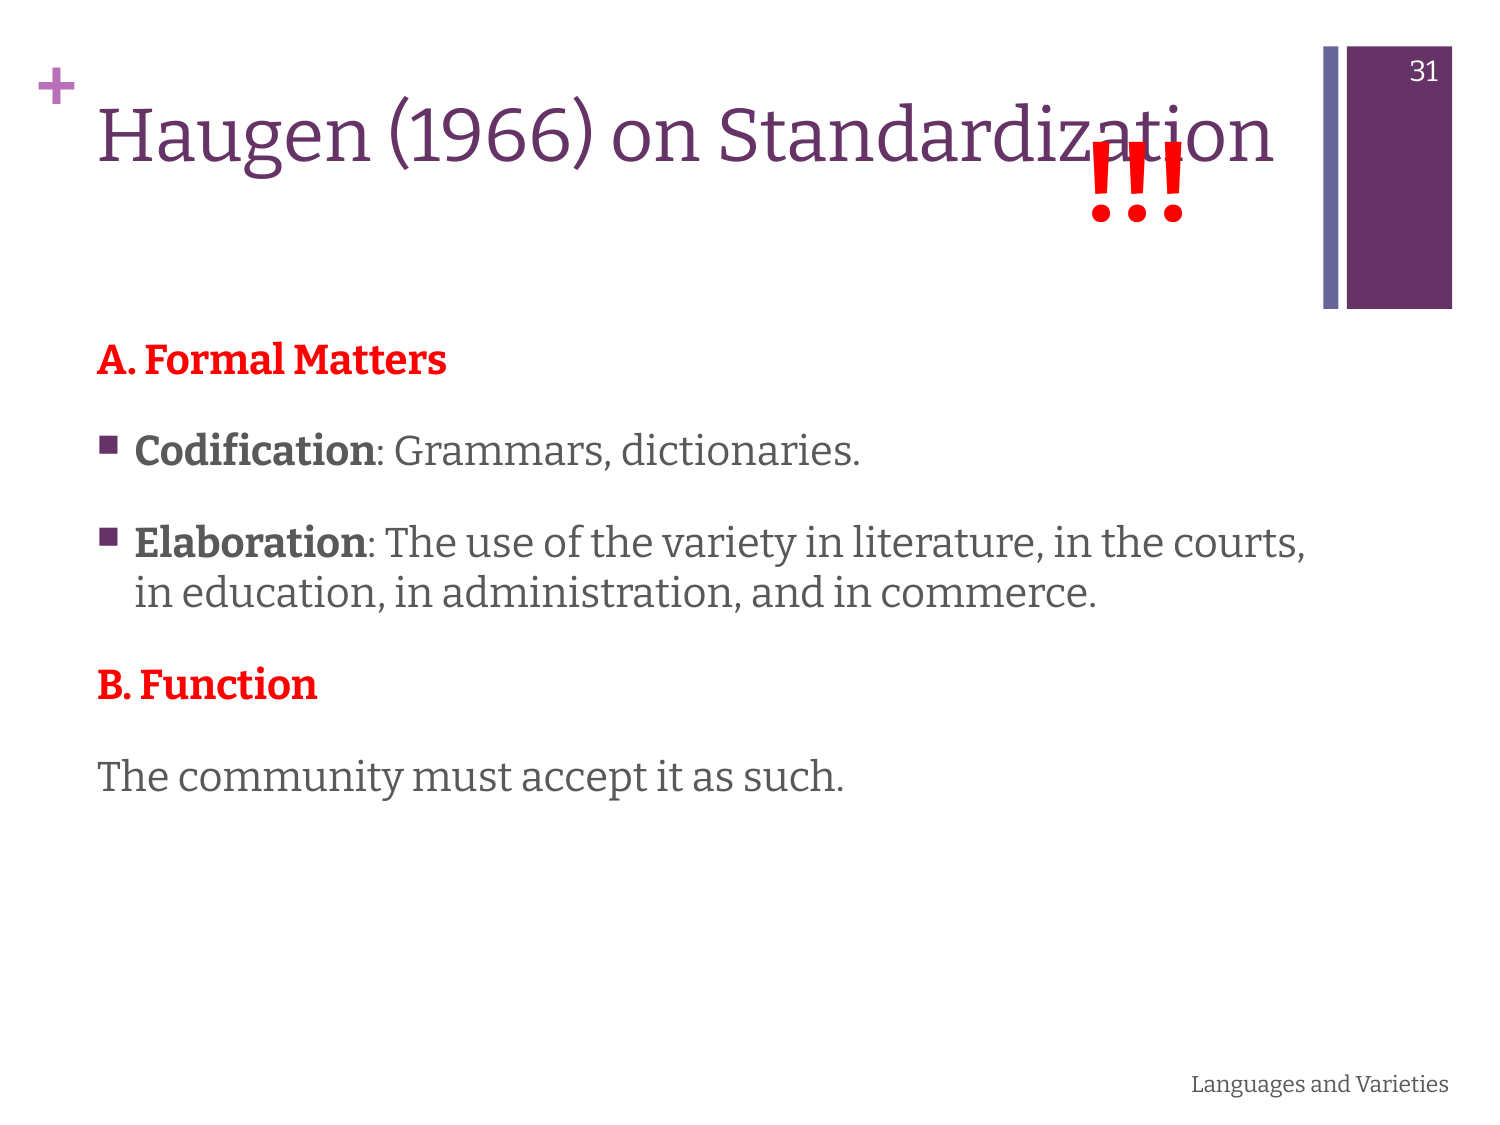

31
# Haugen (1966) on Standardization
!!!
A. Formal Matters
Codification: Grammars, dictionaries.
Elaboration: The use of the variety in literature, in the courts, in education, in administration, and in commerce.
B. Function
The community must accept it as such.
Languages and Varieties